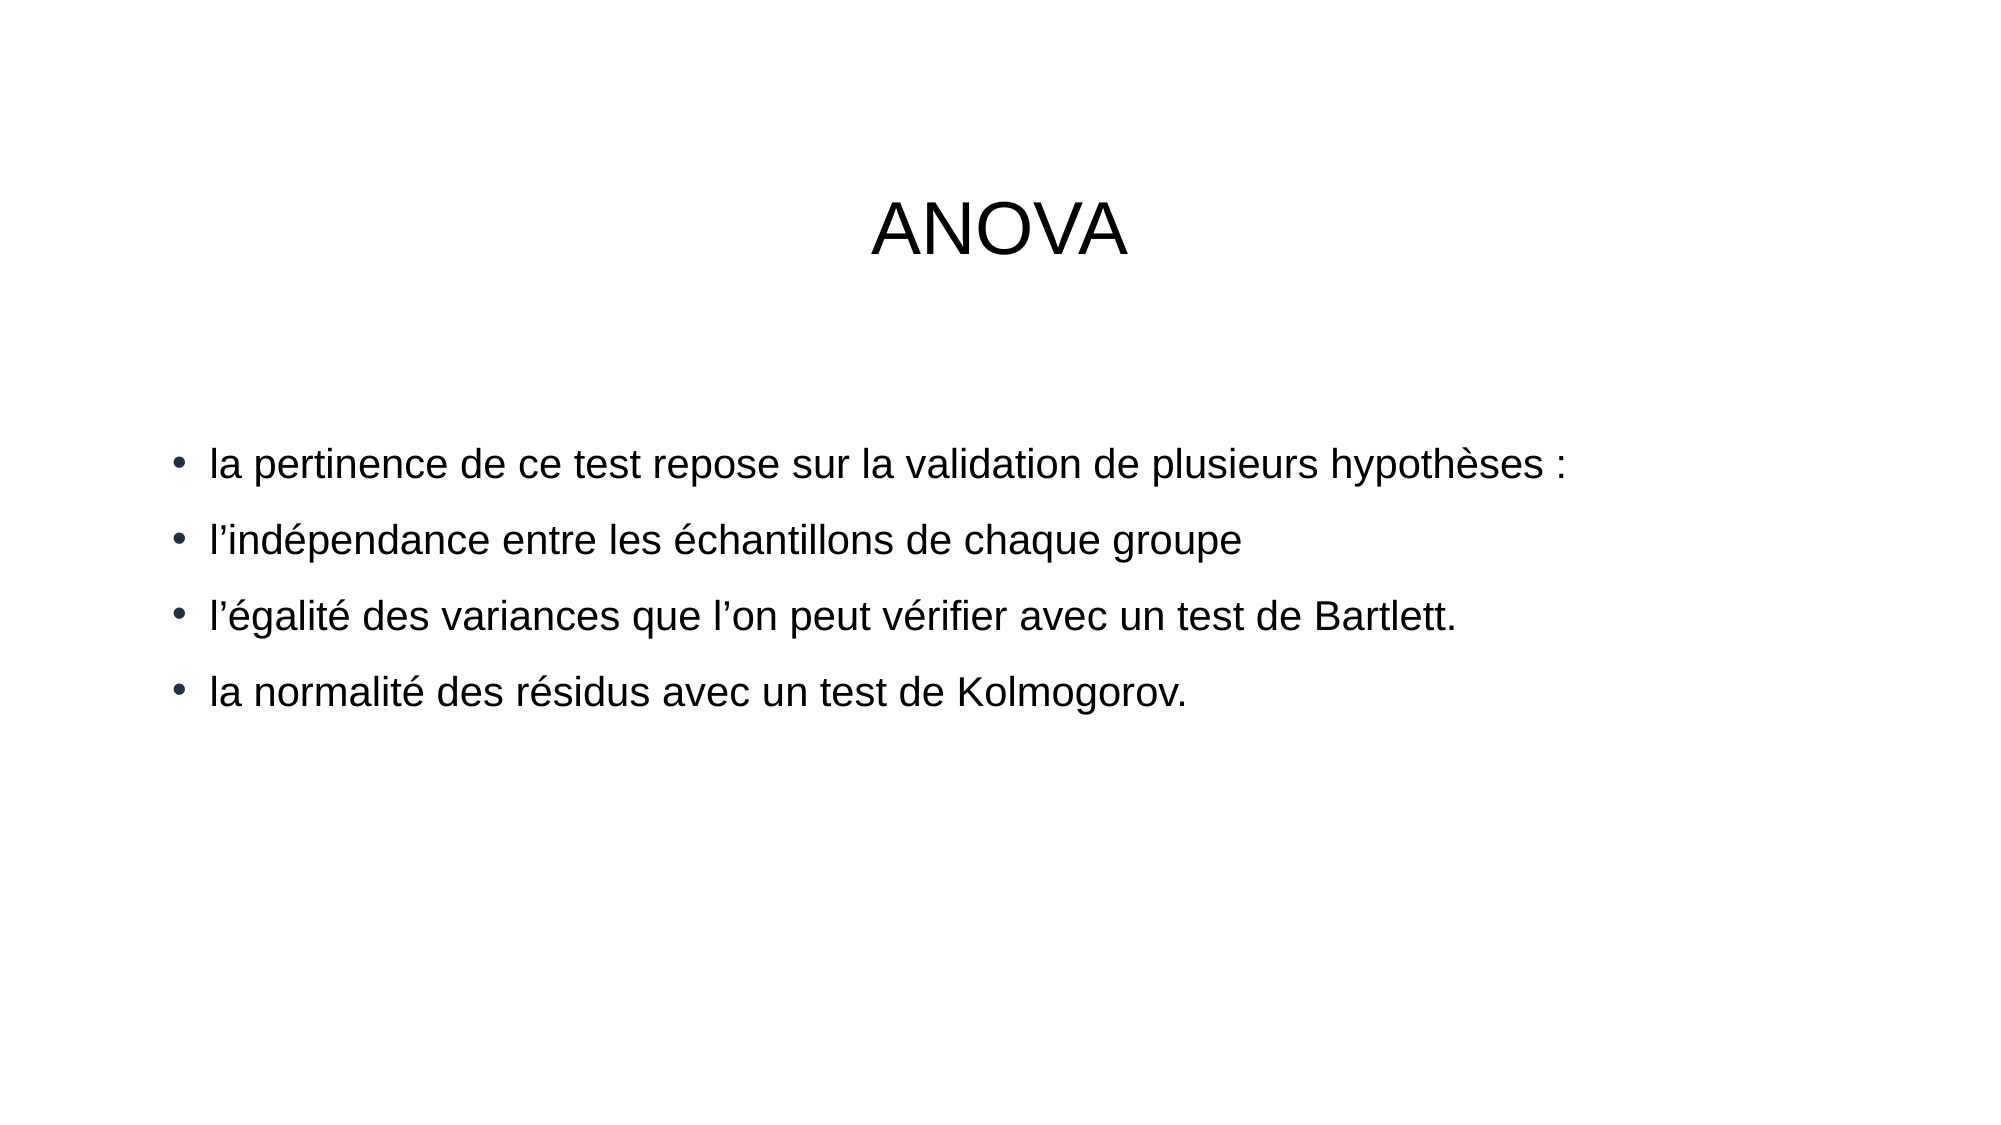

# ANOVA
la pertinence de ce test repose sur la validation de plusieurs hypothèses :
l’indépendance entre les échantillons de chaque groupe
l’égalité des variances que l’on peut vérifier avec un test de Bartlett.
la normalité des résidus avec un test de Kolmogorov.